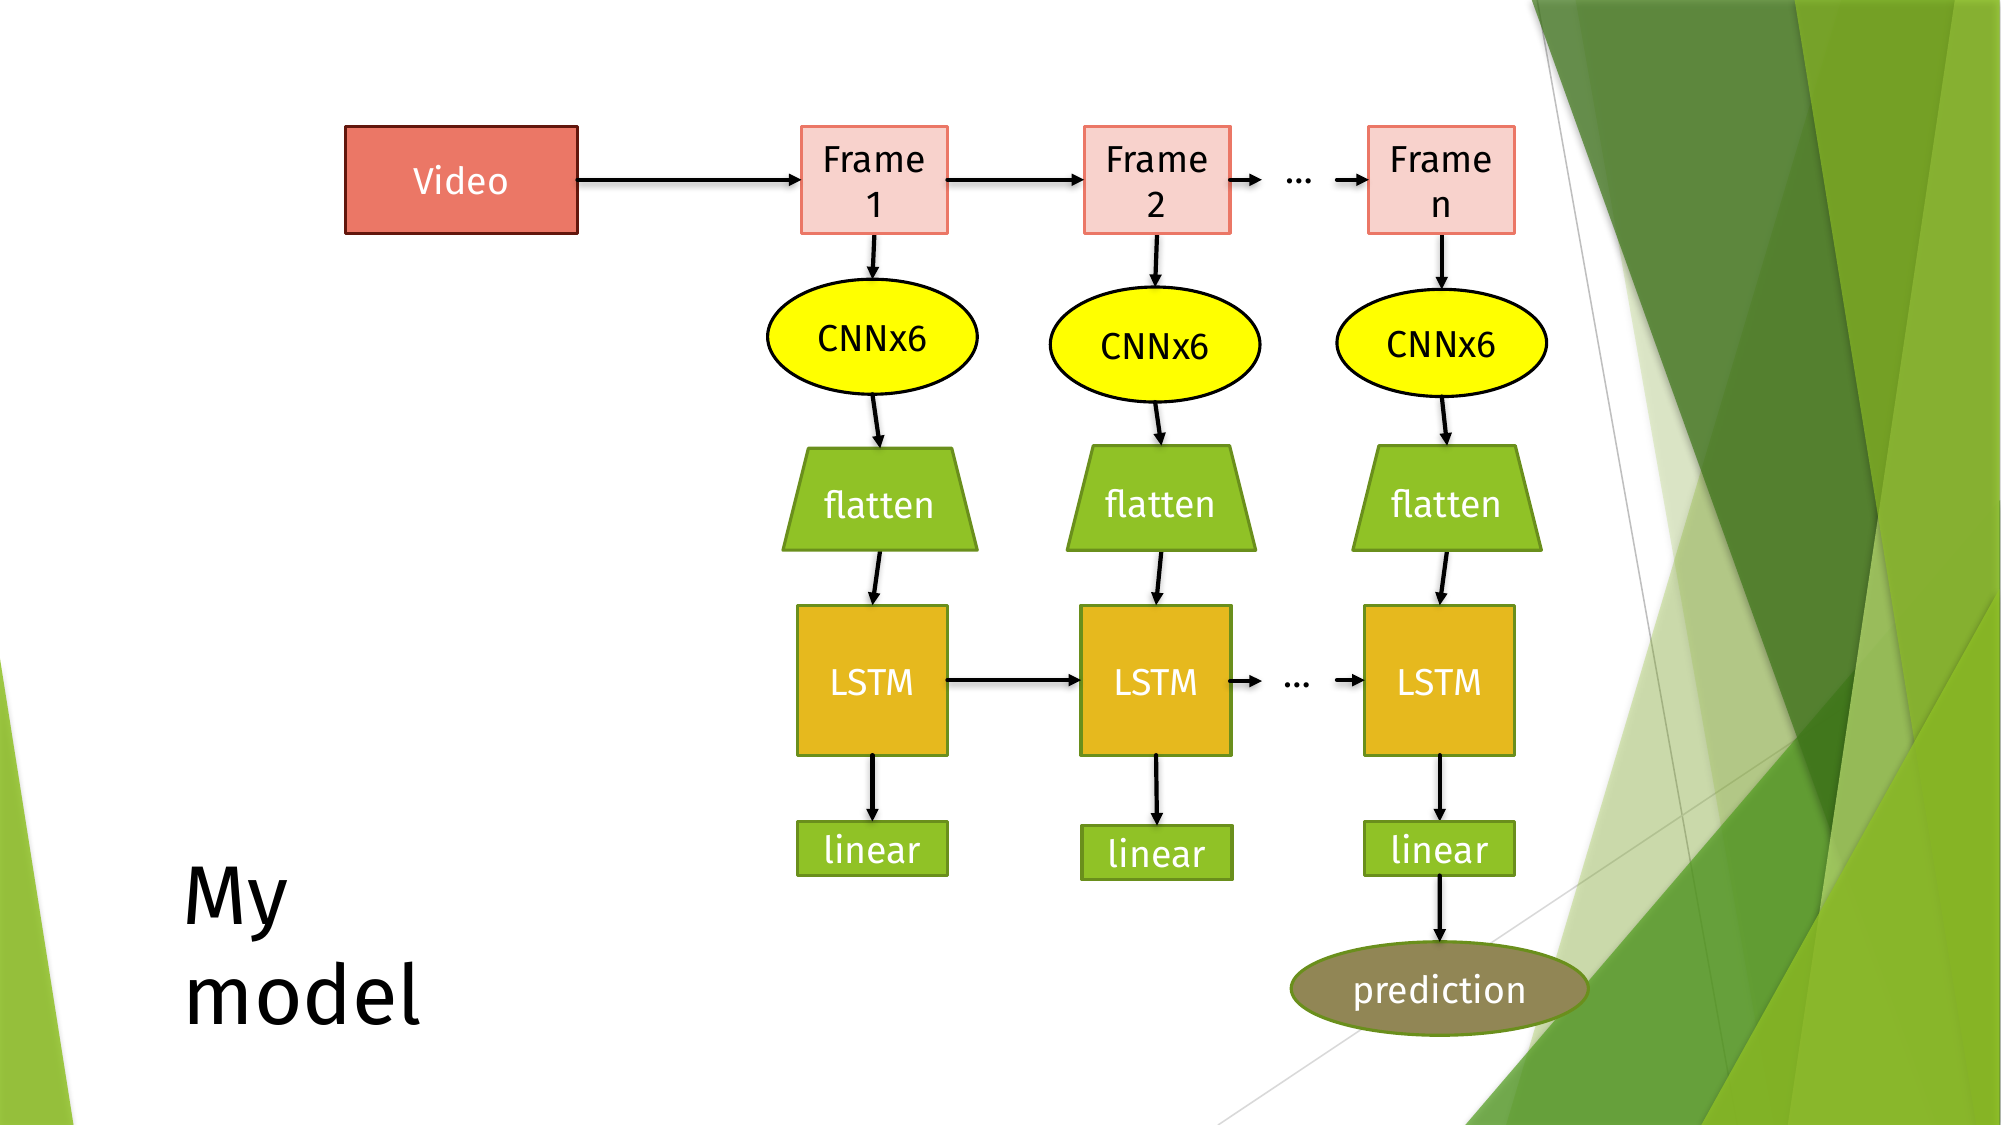

Video
Frame 1
Frame 2
Frame n
…
CNNx6
CNNx6
CNNx6
flatten
flatten
flatten
LSTM
LSTM
LSTM
…
linear
linear
linear
My model
prediction